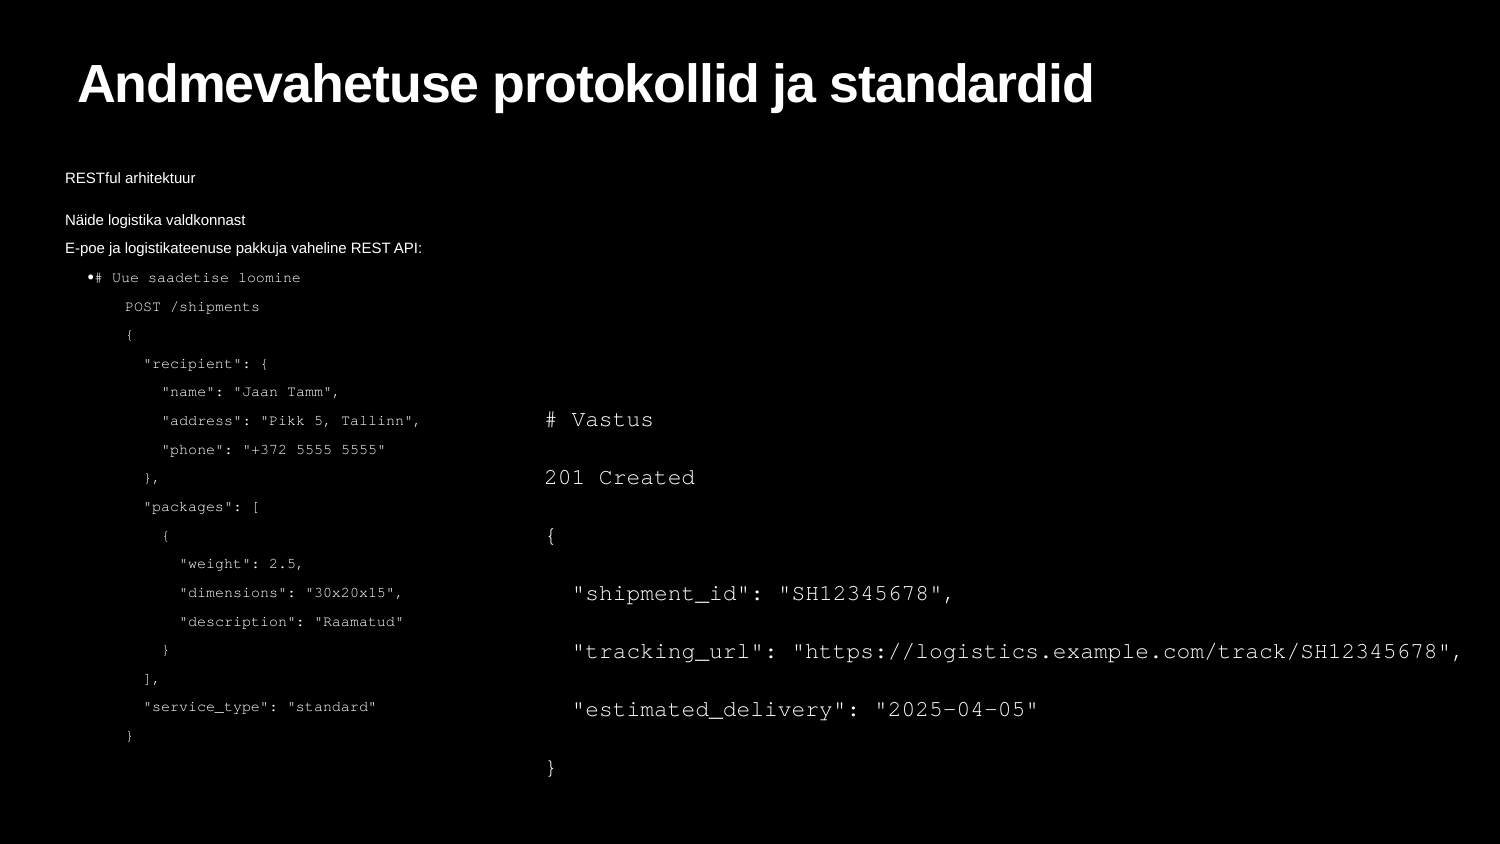

# Andmevahetuse protokollid ja standardid
RESTful arhitektuur
Näide logistika valdkonnast
E-poe ja logistikateenuse pakkuja vaheline REST API:
# Uue saadetise loomine
POST /shipments
{
  "recipient": {
    "name": "Jaan Tamm",
    "address": "Pikk 5, Tallinn",
    "phone": "+372 5555 5555"
  },
  "packages": [
    {
      "weight": 2.5,
      "dimensions": "30x20x15",
      "description": "Raamatud"
    }
  ],
  "service_type": "standard"
}
# Vastus
201 Created
{
  "shipment_id": "SH12345678",
  "tracking_url": "https://logistics.example.com/track/SH12345678",
  "estimated_delivery": "2025-04-05"
}